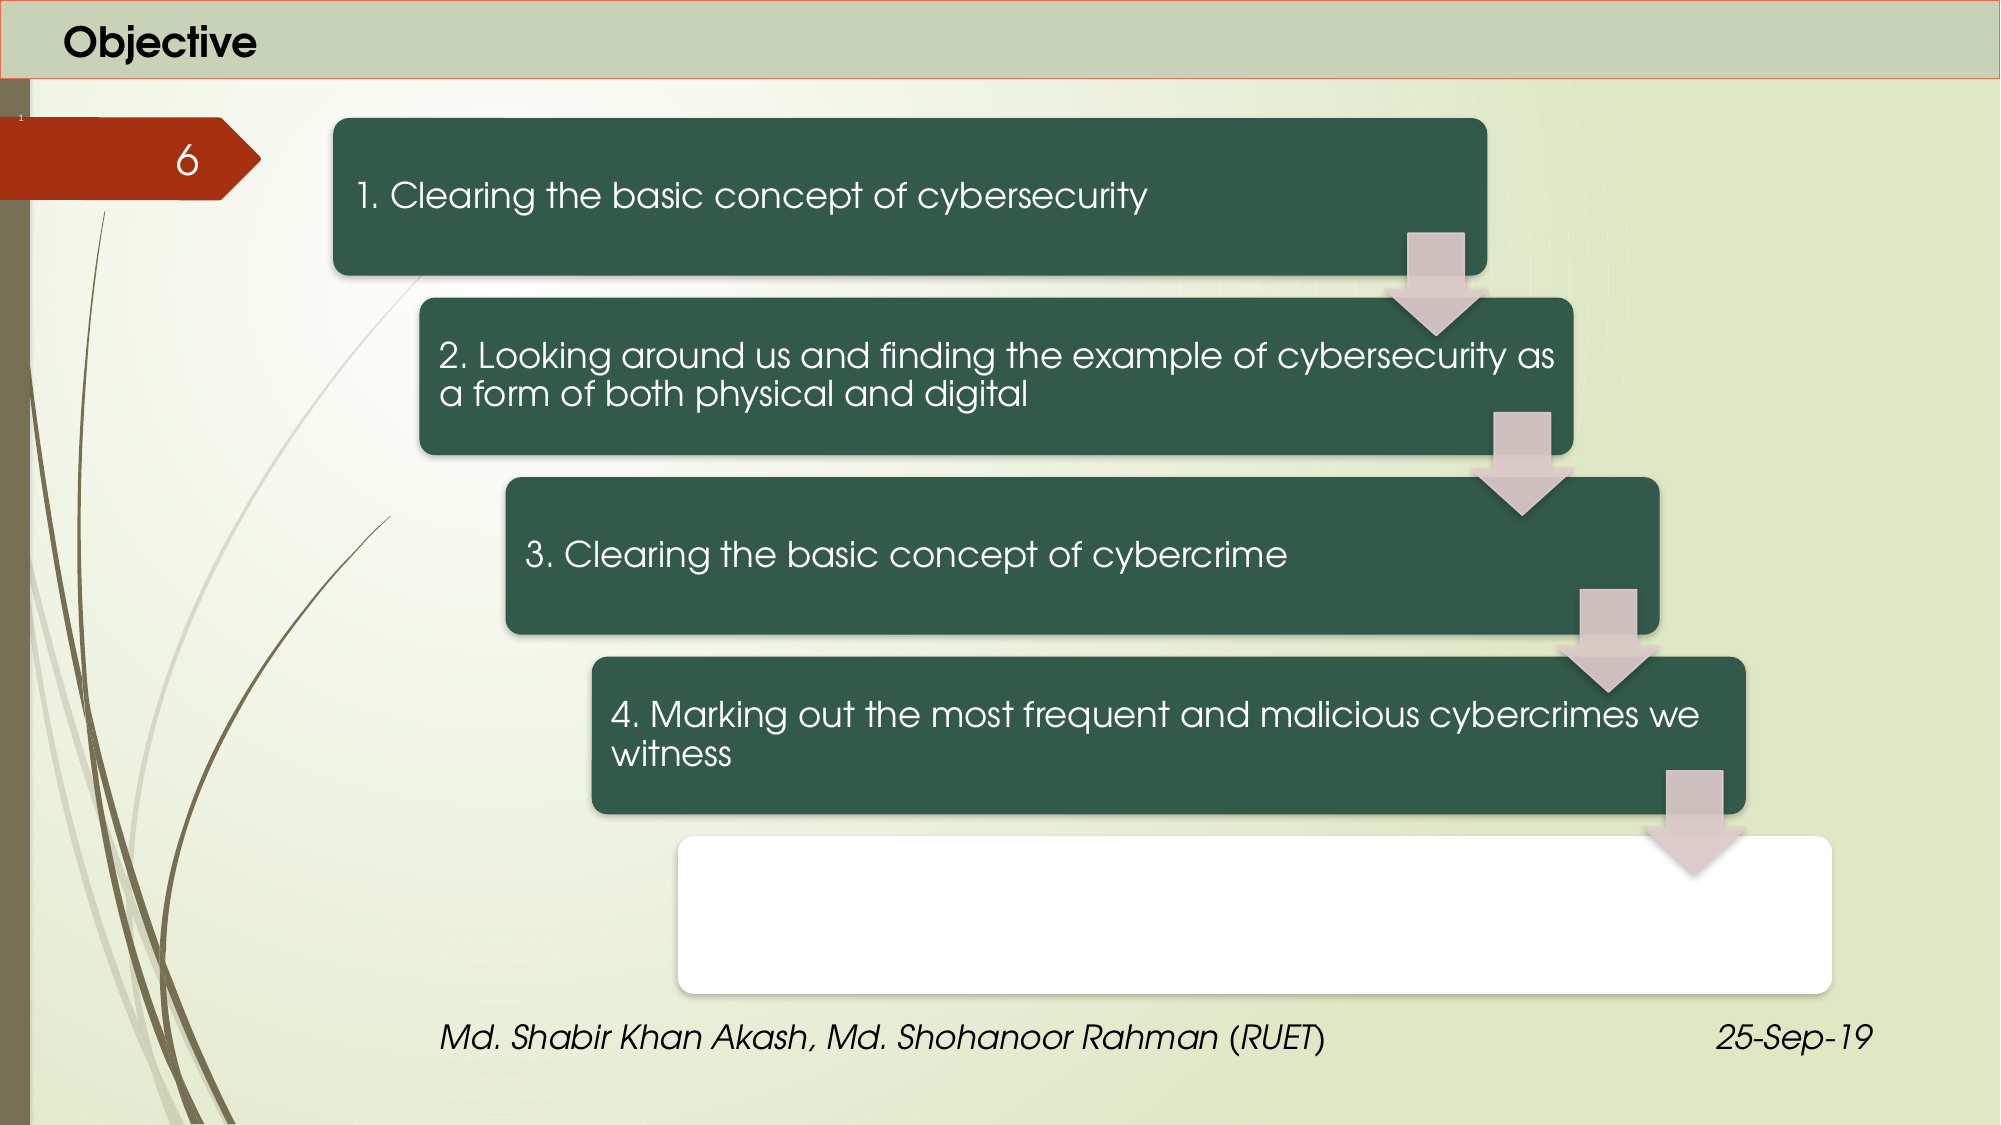

Objective
1

1. Clearing the basic concept of cybersecurity
2. Looking around us and finding the example of cybersecurity as a form of both physical and digital
3. Clearing the basic concept of cybercrime
4. Marking out the most frequent and malicious cybercrimes we witness
5. Collecting some statistical data and survey of some various cyber attacks and analyze , compare them along with current cybersecurity backup system

6

25-Sep-19
Md. Shabir Khan Akash, Md. Shohanoor Rahman (RUET)